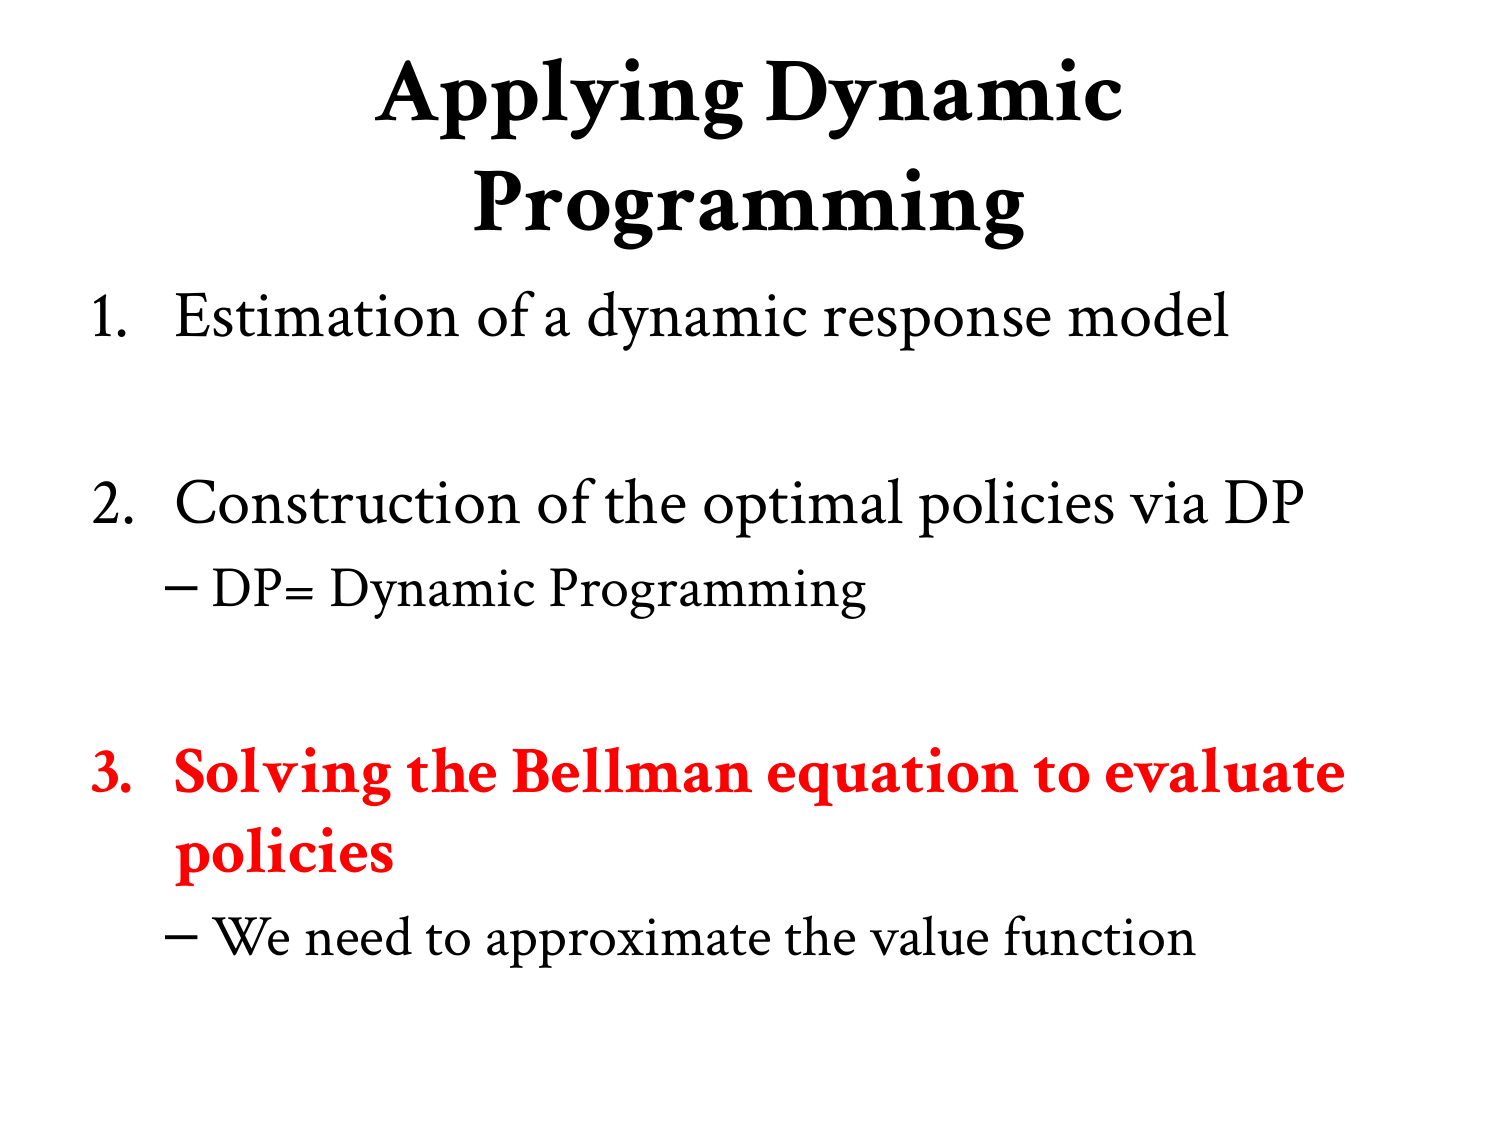

# Applying Dynamic Programming
Estimation of a dynamic response model

Construction of the optimal policies via DP
DP= Dynamic Programming

Solving the Bellman equation to evaluate policies
We need to approximate the value function